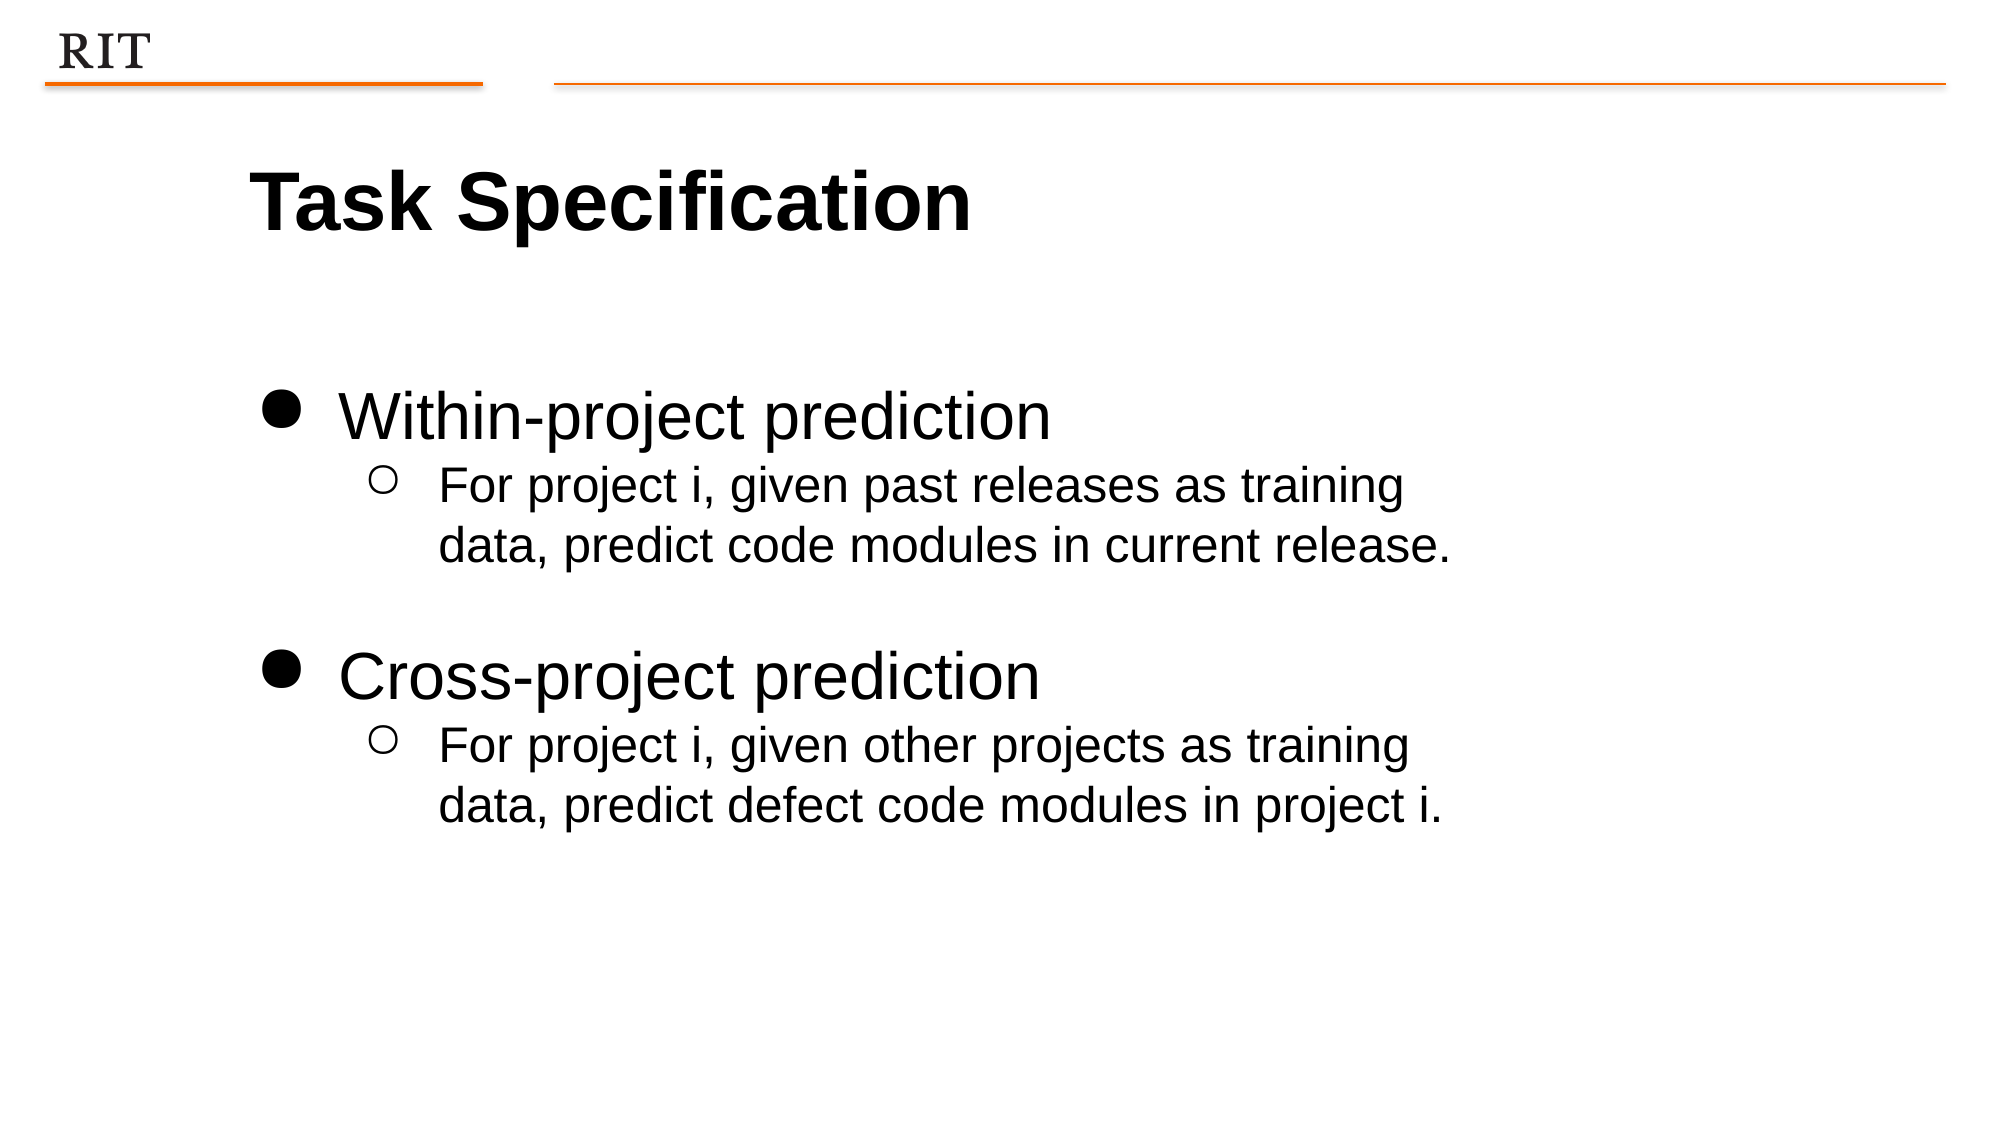

Task Specification
Within-project prediction
For project i, given past releases as training data, predict code modules in current release.

Cross-project prediction
For project i, given other projects as training data, predict defect code modules in project i.